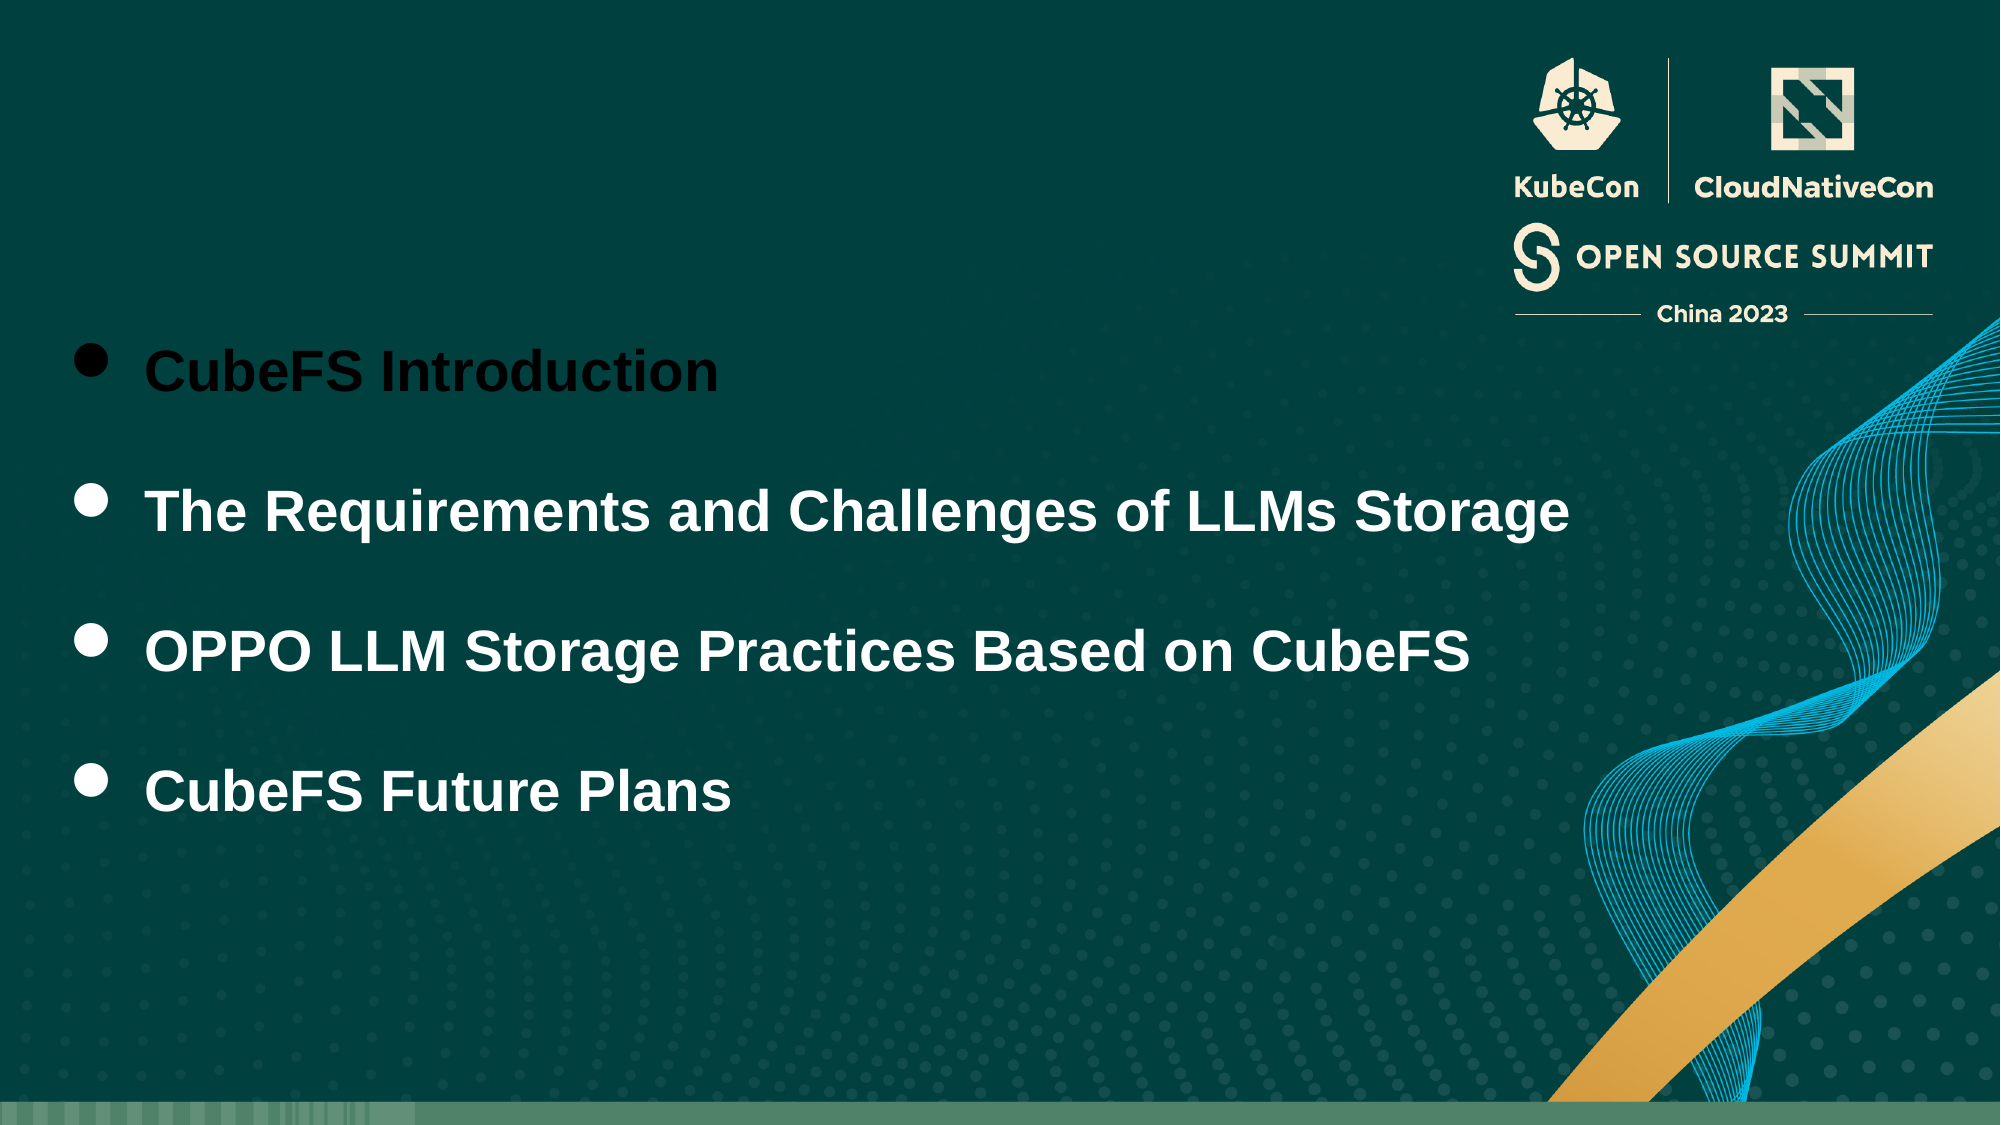

CubeFS Introduction

The Requirements and Challenges of LLMs Storage

OPPO LLM Storage Practices Based on CubeFS

CubeFS Future Plans